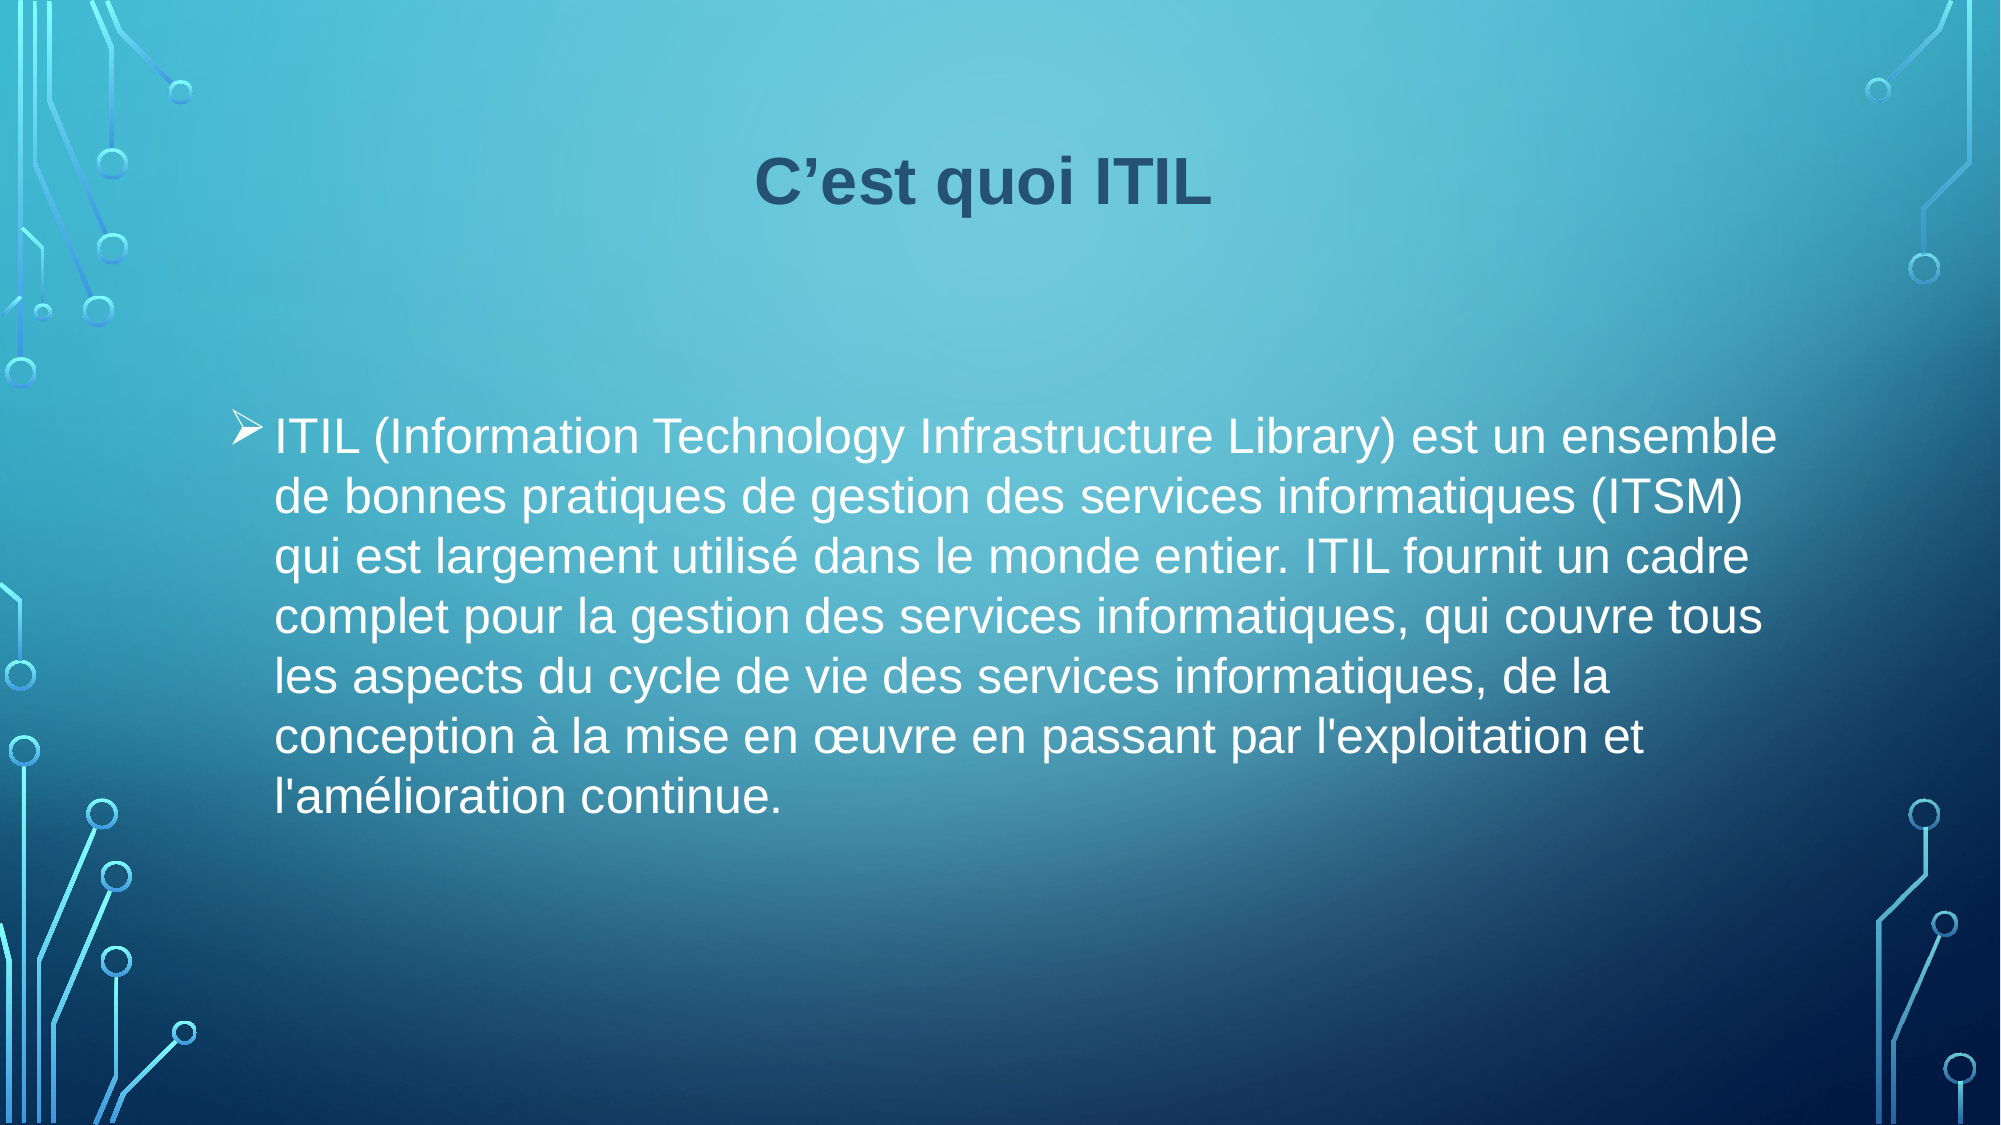

C’est quoi ITIL
ITIL (Information Technology Infrastructure Library) est un ensemble de bonnes pratiques de gestion des services informatiques (ITSM) qui est largement utilisé dans le monde entier. ITIL fournit un cadre complet pour la gestion des services informatiques, qui couvre tous les aspects du cycle de vie des services informatiques, de la conception à la mise en œuvre en passant par l'exploitation et l'amélioration continue.